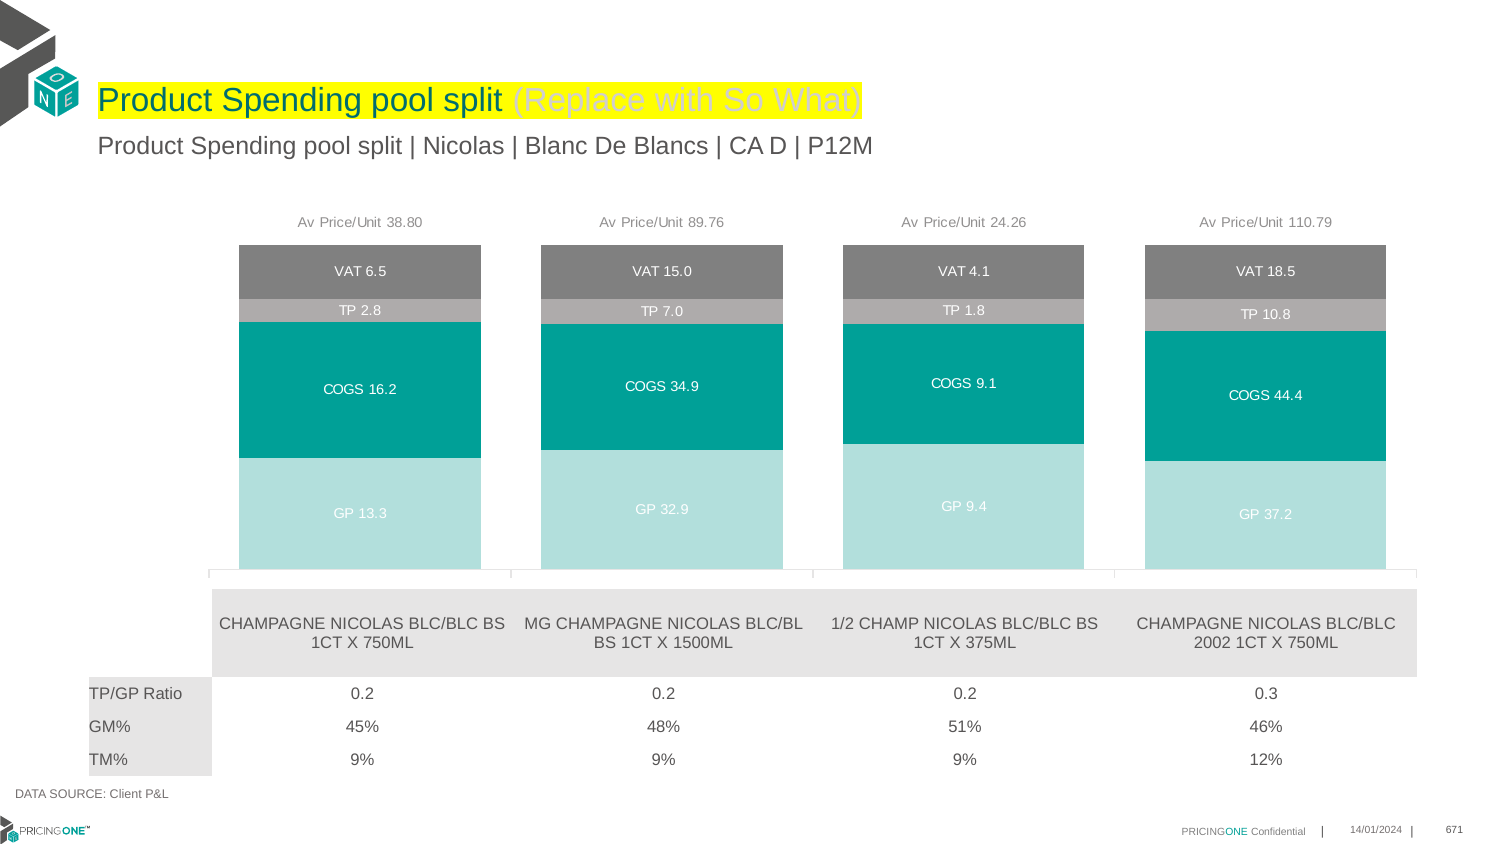

# Product Spending pool split (Replace with So What)
Product Spending pool split | Nicolas | Blanc De Blancs | CA D | P12M

### Chart

| Category | GP | COGS | TP | VAT |
|---|---|---|---|---|
| Av Price/Unit 38.80 | 13.328177029464824 | 16.205999999999996 | 2.8019624774503953 | 6.467227901383039 |
| Av Price/Unit 89.76 | 32.89324444444445 | 34.927 | 6.9760518518518495 | 14.959259259259246 |
| Av Price/Unit 24.26 | 9.3734 | 9.058 | 1.8408772277227712 | 4.054455445544554 |
| Av Price/Unit 110.79 | 37.15410294117647 | 44.39000000000001 | 10.784328431372586 | 18.465686274509796 |
|  | CHAMPAGNE NICOLAS BLC/BLC BS 1CT X 750ML | MG CHAMPAGNE NICOLAS BLC/BL BS 1CT X 1500ML | 1/2 CHAMP NICOLAS BLC/BLC BS 1CT X 375ML | CHAMPAGNE NICOLAS BLC/BLC 2002 1CT X 750ML |
| --- | --- | --- | --- | --- |
| TP/GP Ratio | 0.2 | 0.2 | 0.2 | 0.3 |
| GM% | 45% | 48% | 51% | 46% |
| TM% | 9% | 9% | 9% | 12% |
DATA SOURCE: Client P&L

14/01/2024
671